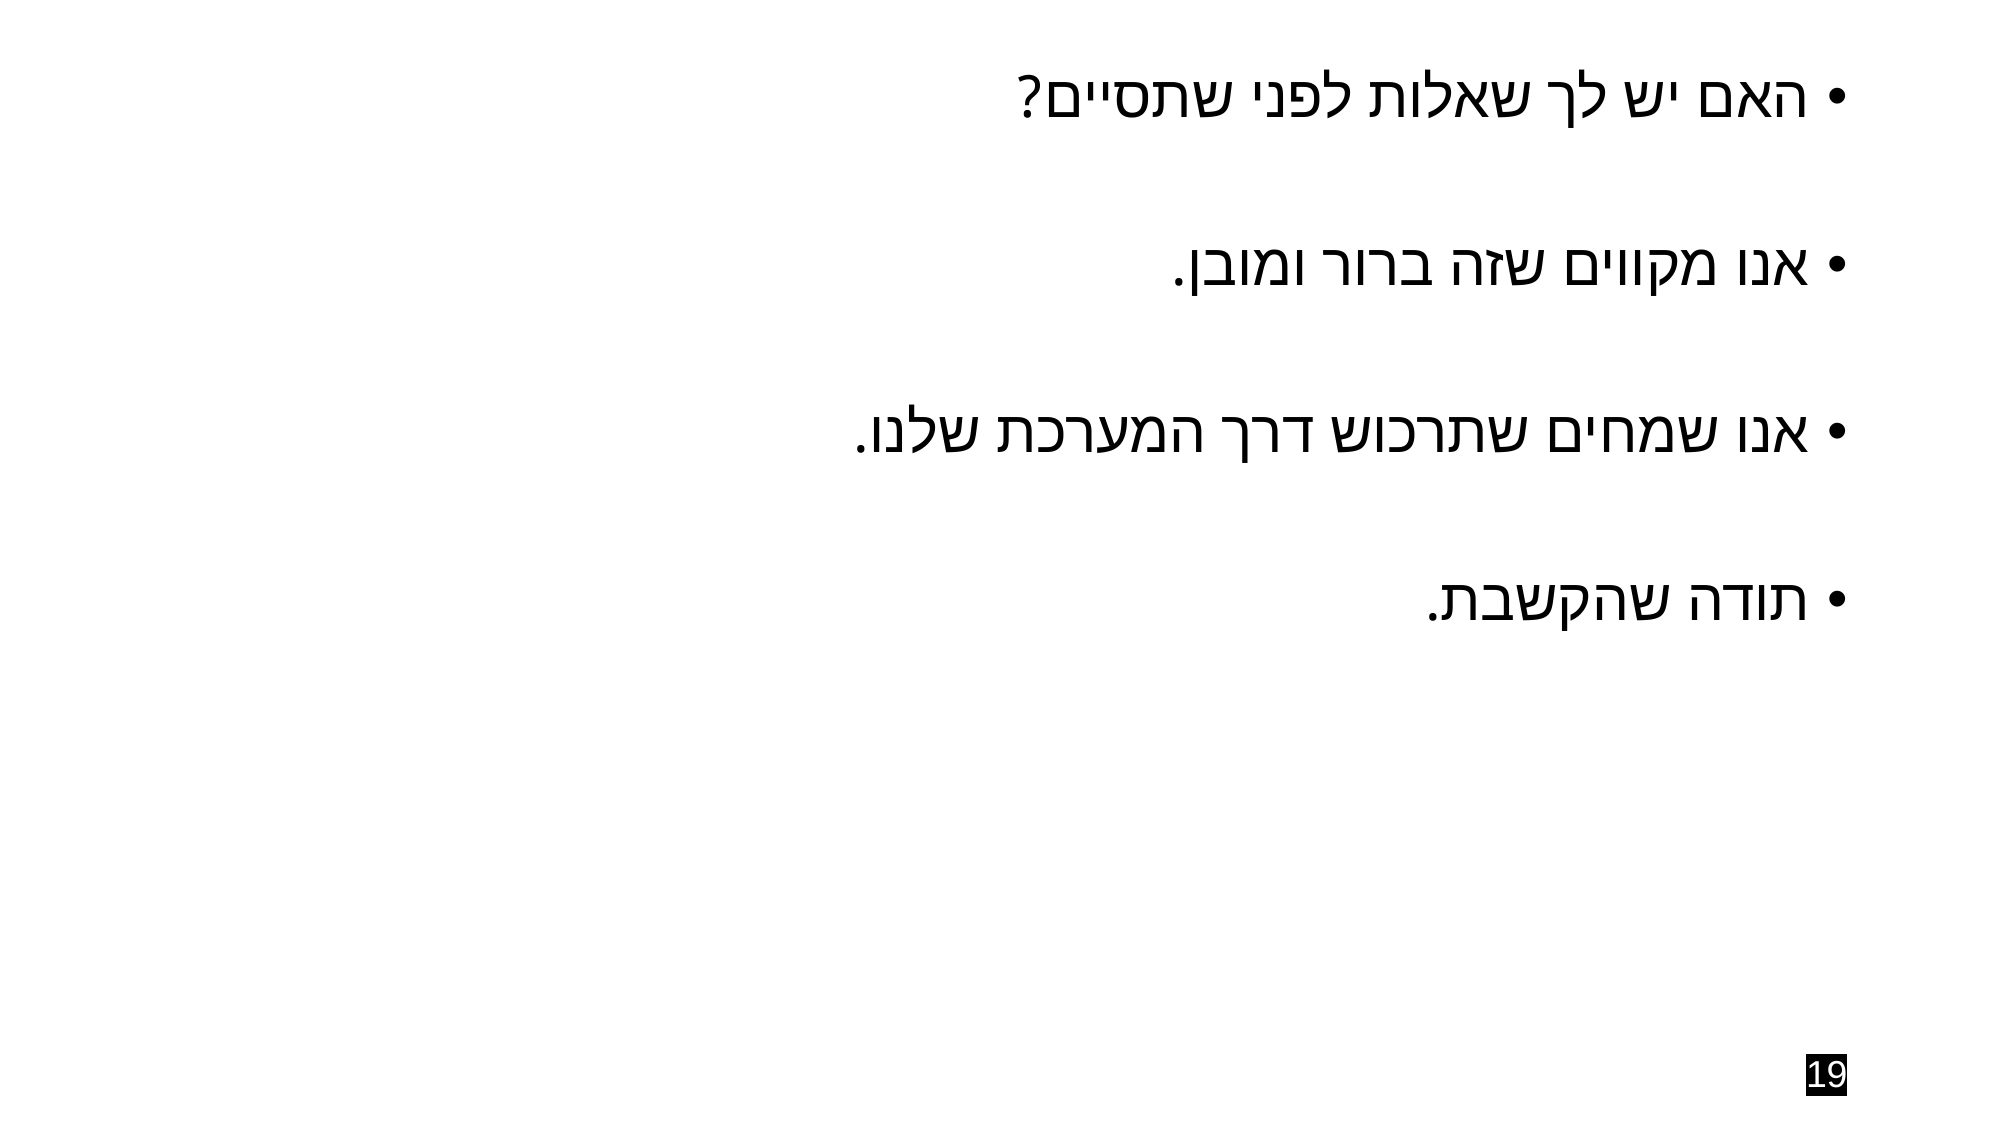

האם יש לך שאלות לפני שתסיים?

אנו מקווים שזה ברור ומובן.

אנו שמחים שתרכוש דרך המערכת שלנו.

תודה שהקשבת.
19